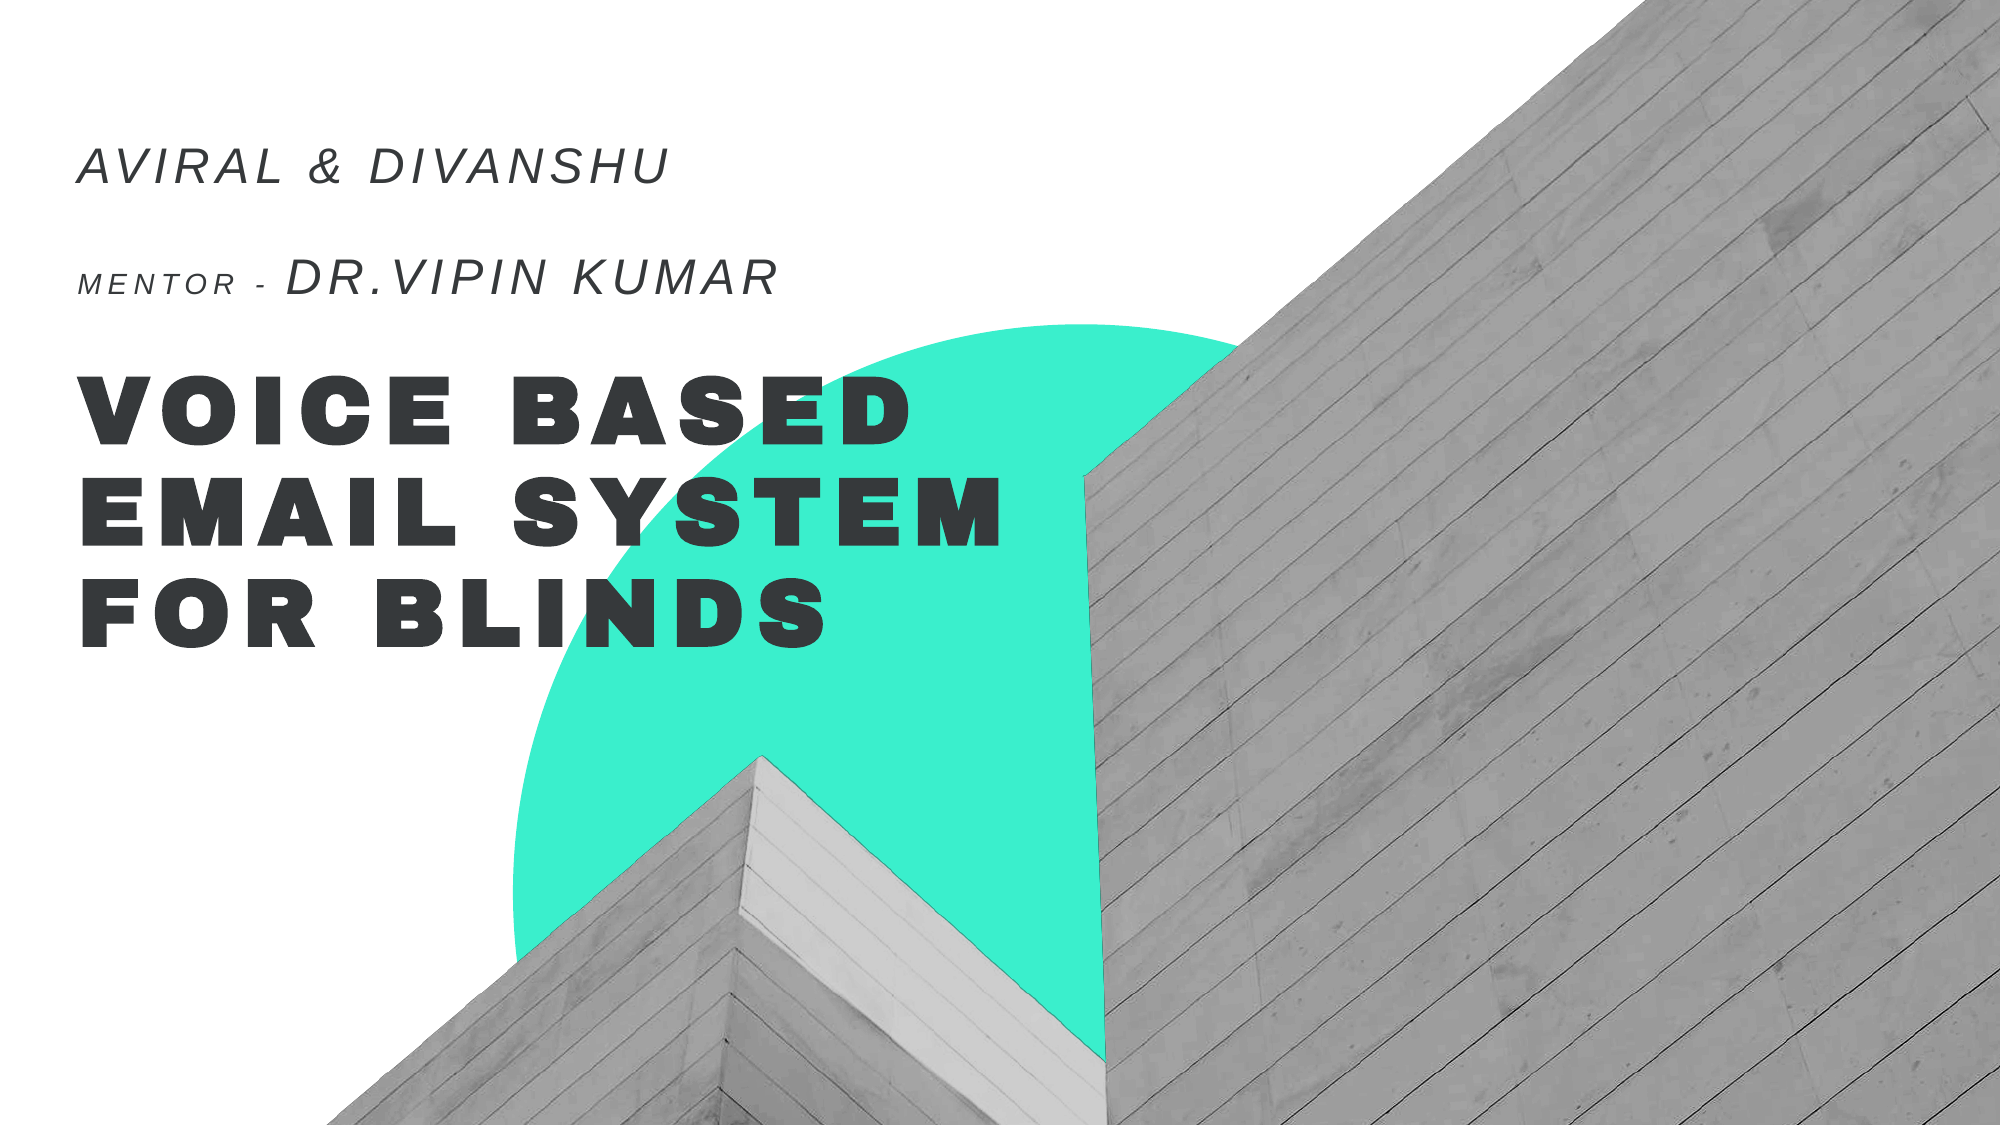

AVIRAL & Divanshu
Mentor - DR.Vipin kumar
# Voice based email system for blinds